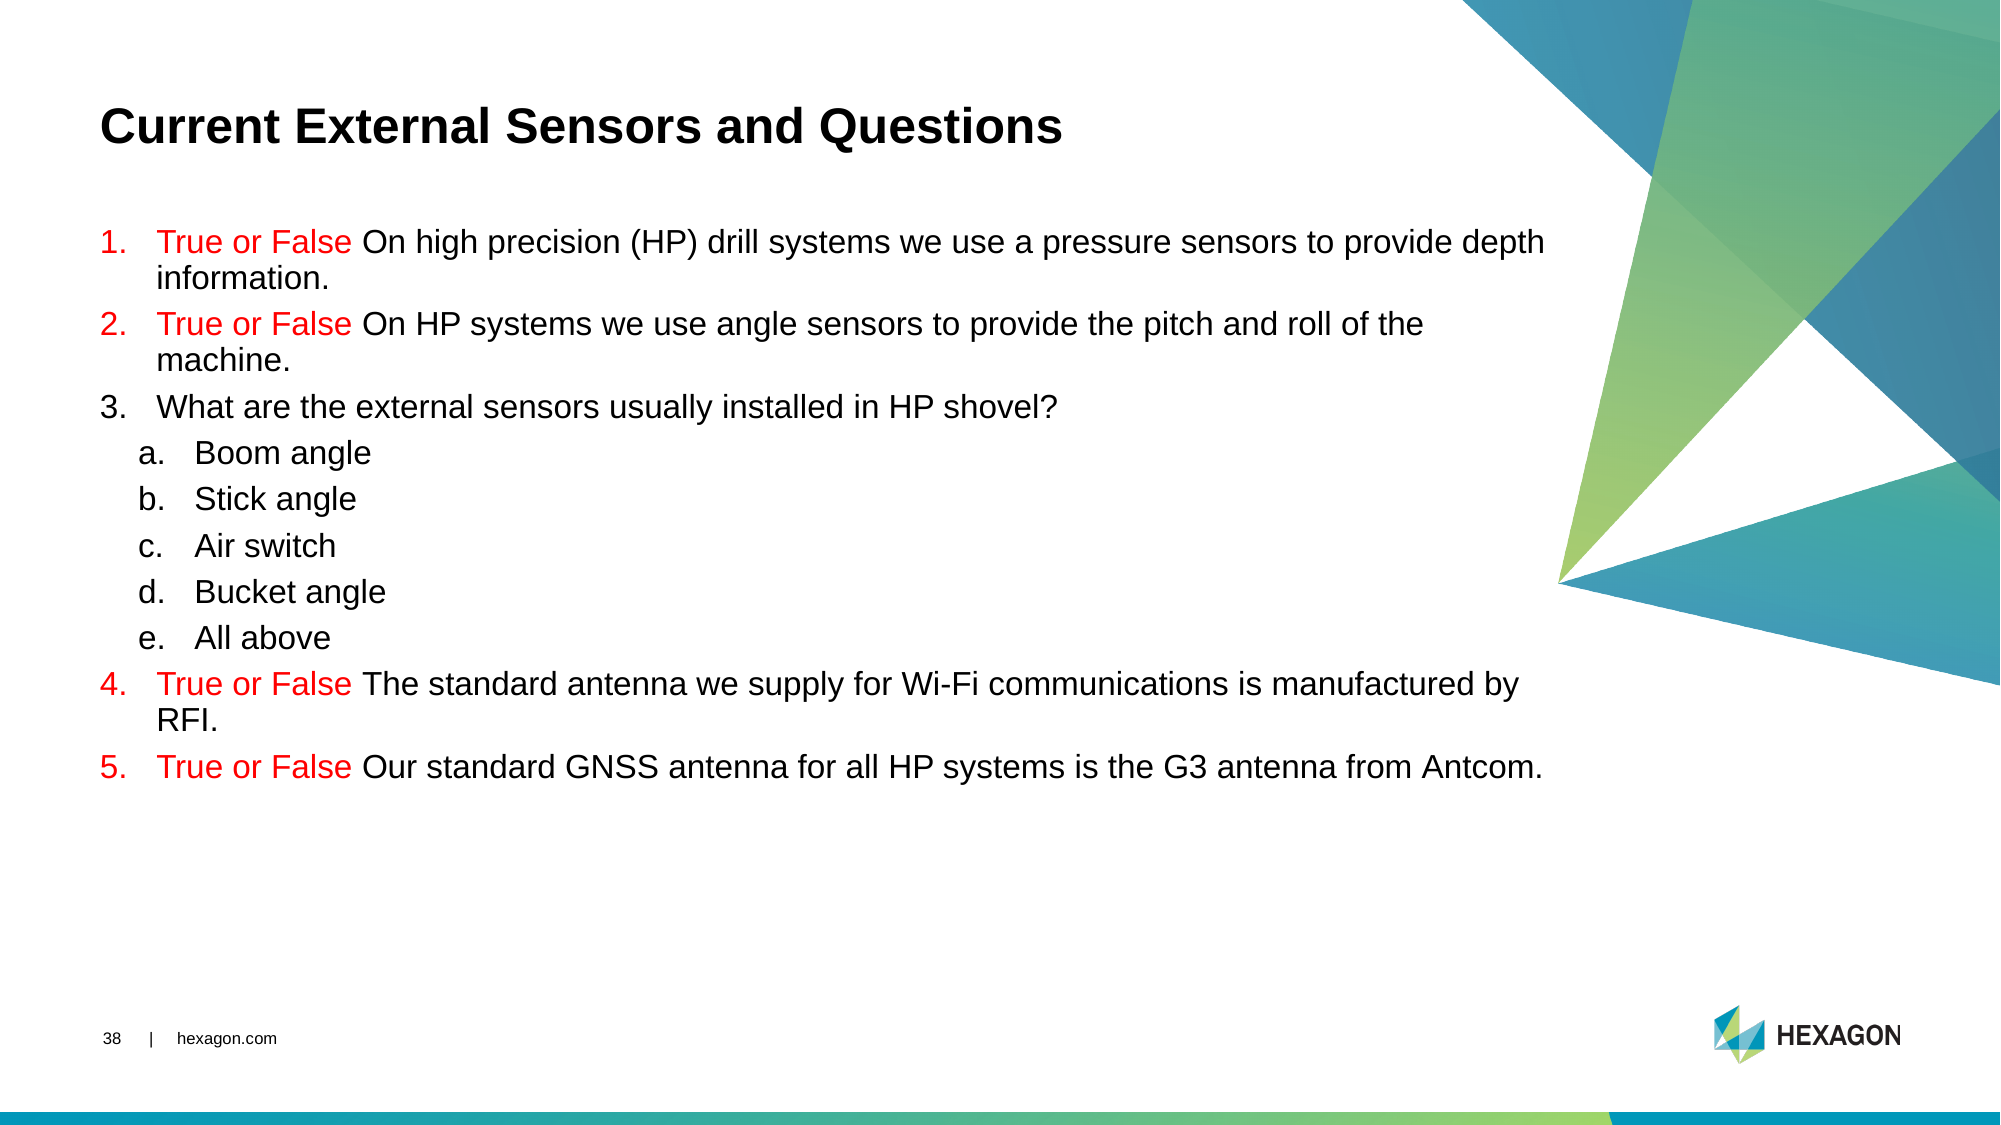

# Current External Sensors and Questions

True or False On high precision (HP) drill systems we use a pressure sensors to provide depth information.
True or False On HP systems we use angle sensors to provide the pitch and roll of the machine.
What are the external sensors usually installed in HP shovel?
Boom angle
Stick angle
Air switch
Bucket angle
All above
True or False The standard antenna we supply for Wi-Fi communications is manufactured by RFI.
True or False Our standard GNSS antenna for all HP systems is the G3 antenna from Antcom.